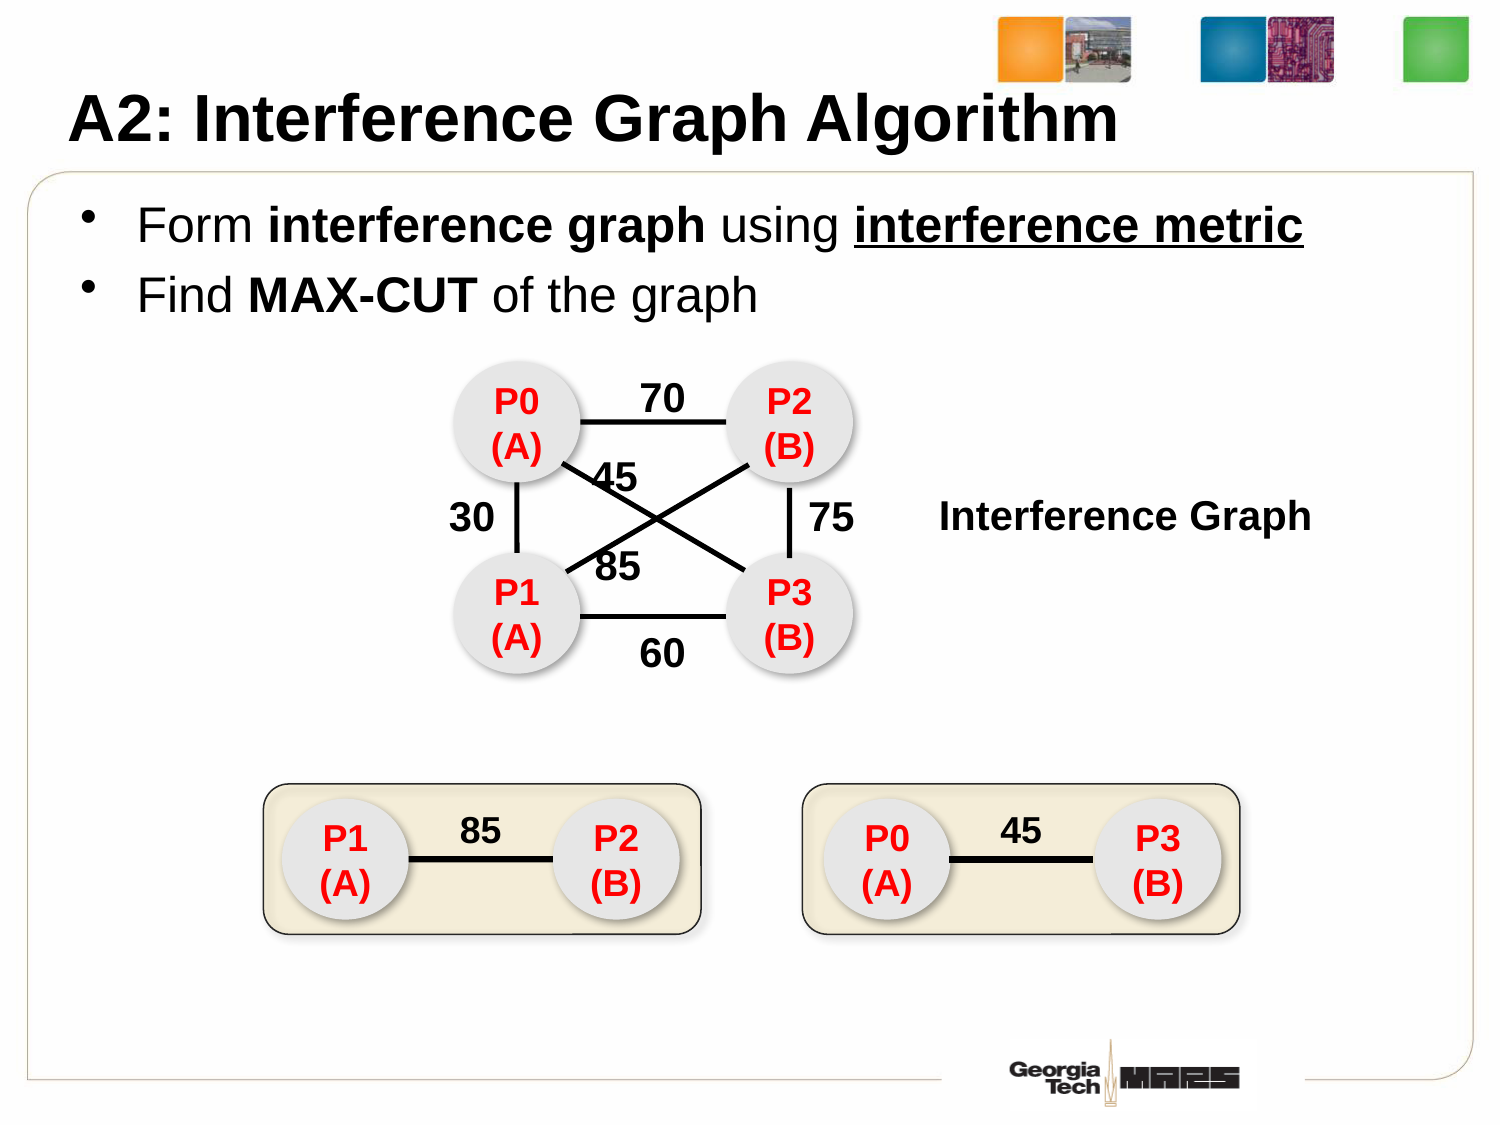

# A2: Interference Graph Algorithm
Form interference graph using interference metric
Find MAX-CUT of the graph

P0
(A)
P2
(B)
P1
(A)
P3
(B)
70
45
Interference Graph
30
75
85
60

P1
(A)
P2
(B)
P0
(A)
P3
(B)
85
45